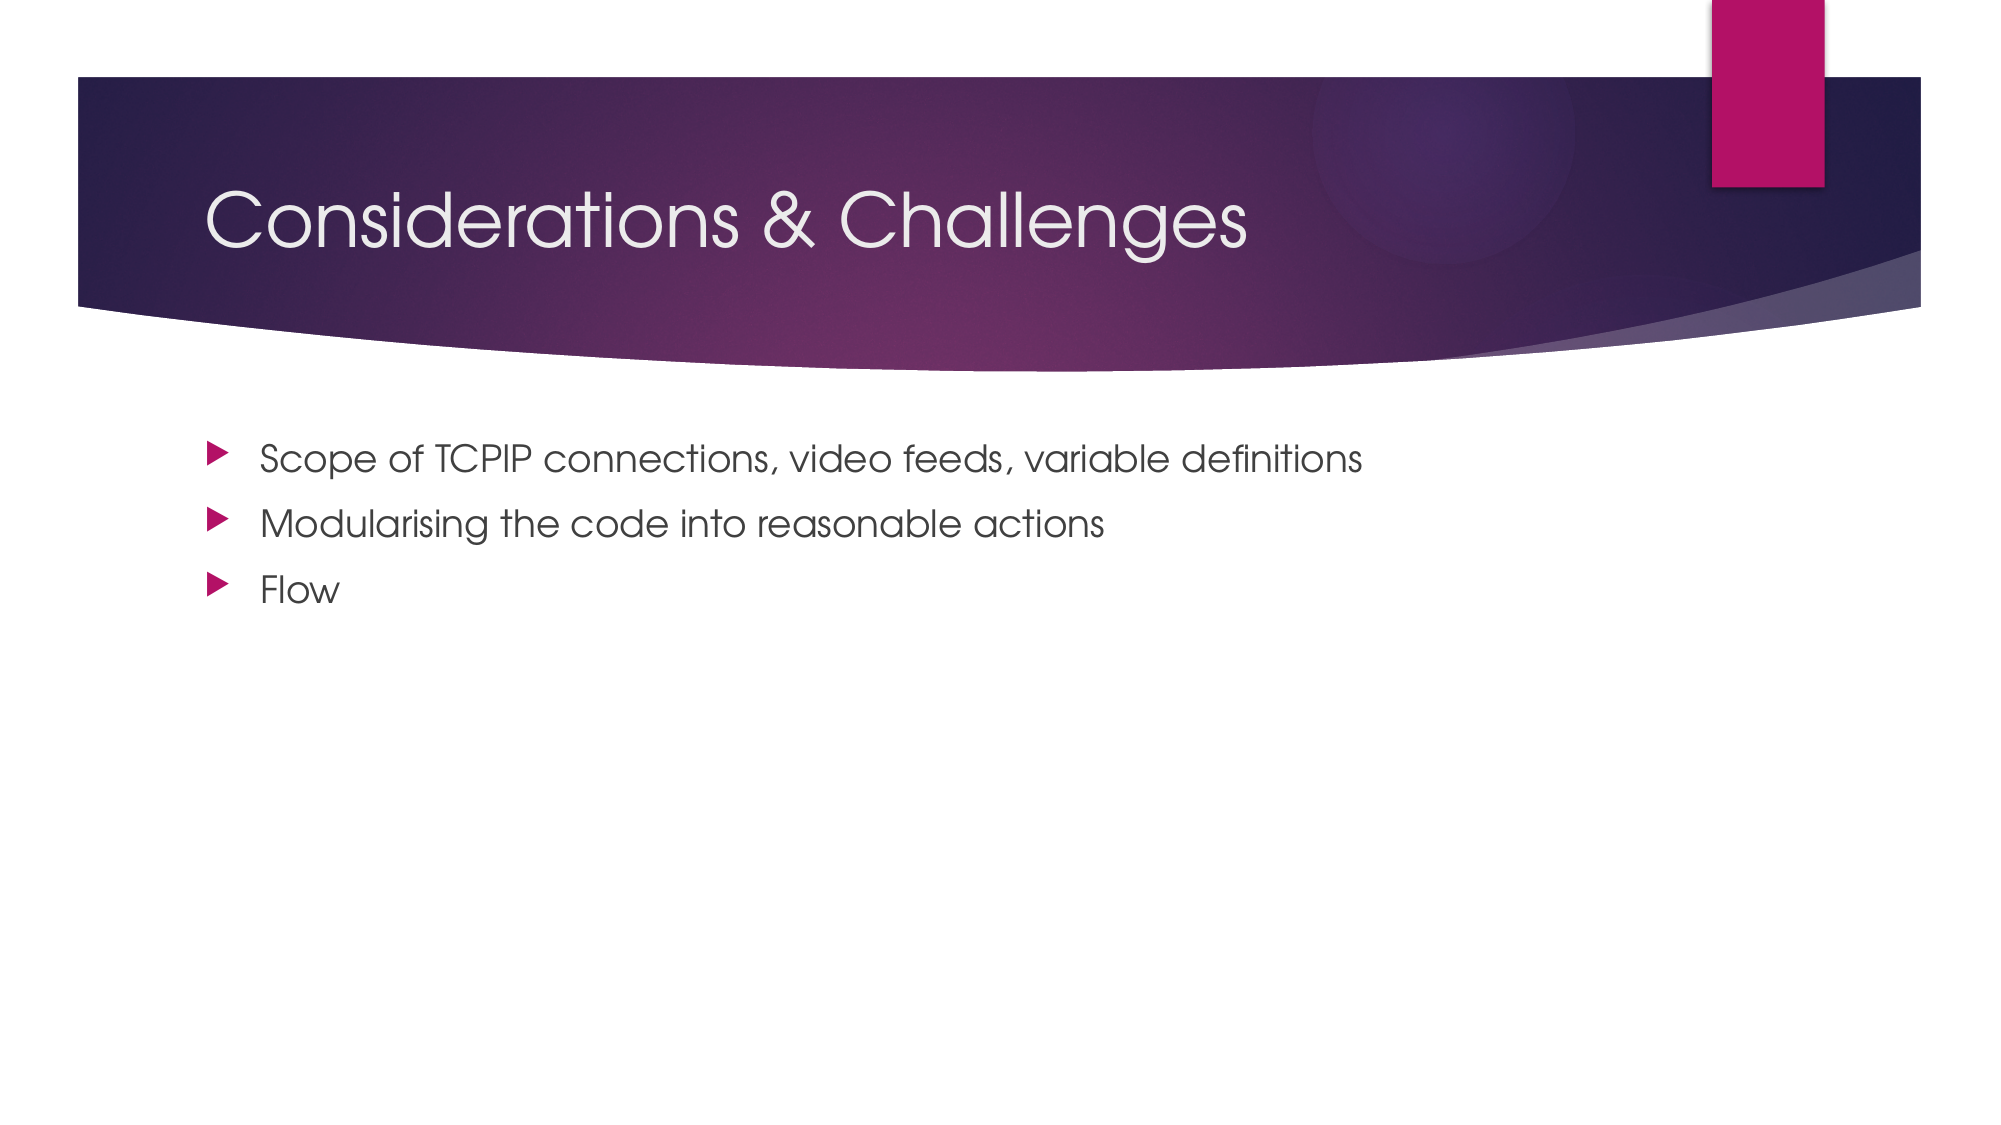

# Considerations & Challenges
Scope of TCPIP connections, video feeds, variable definitions
Modularising the code into reasonable actions
Flow